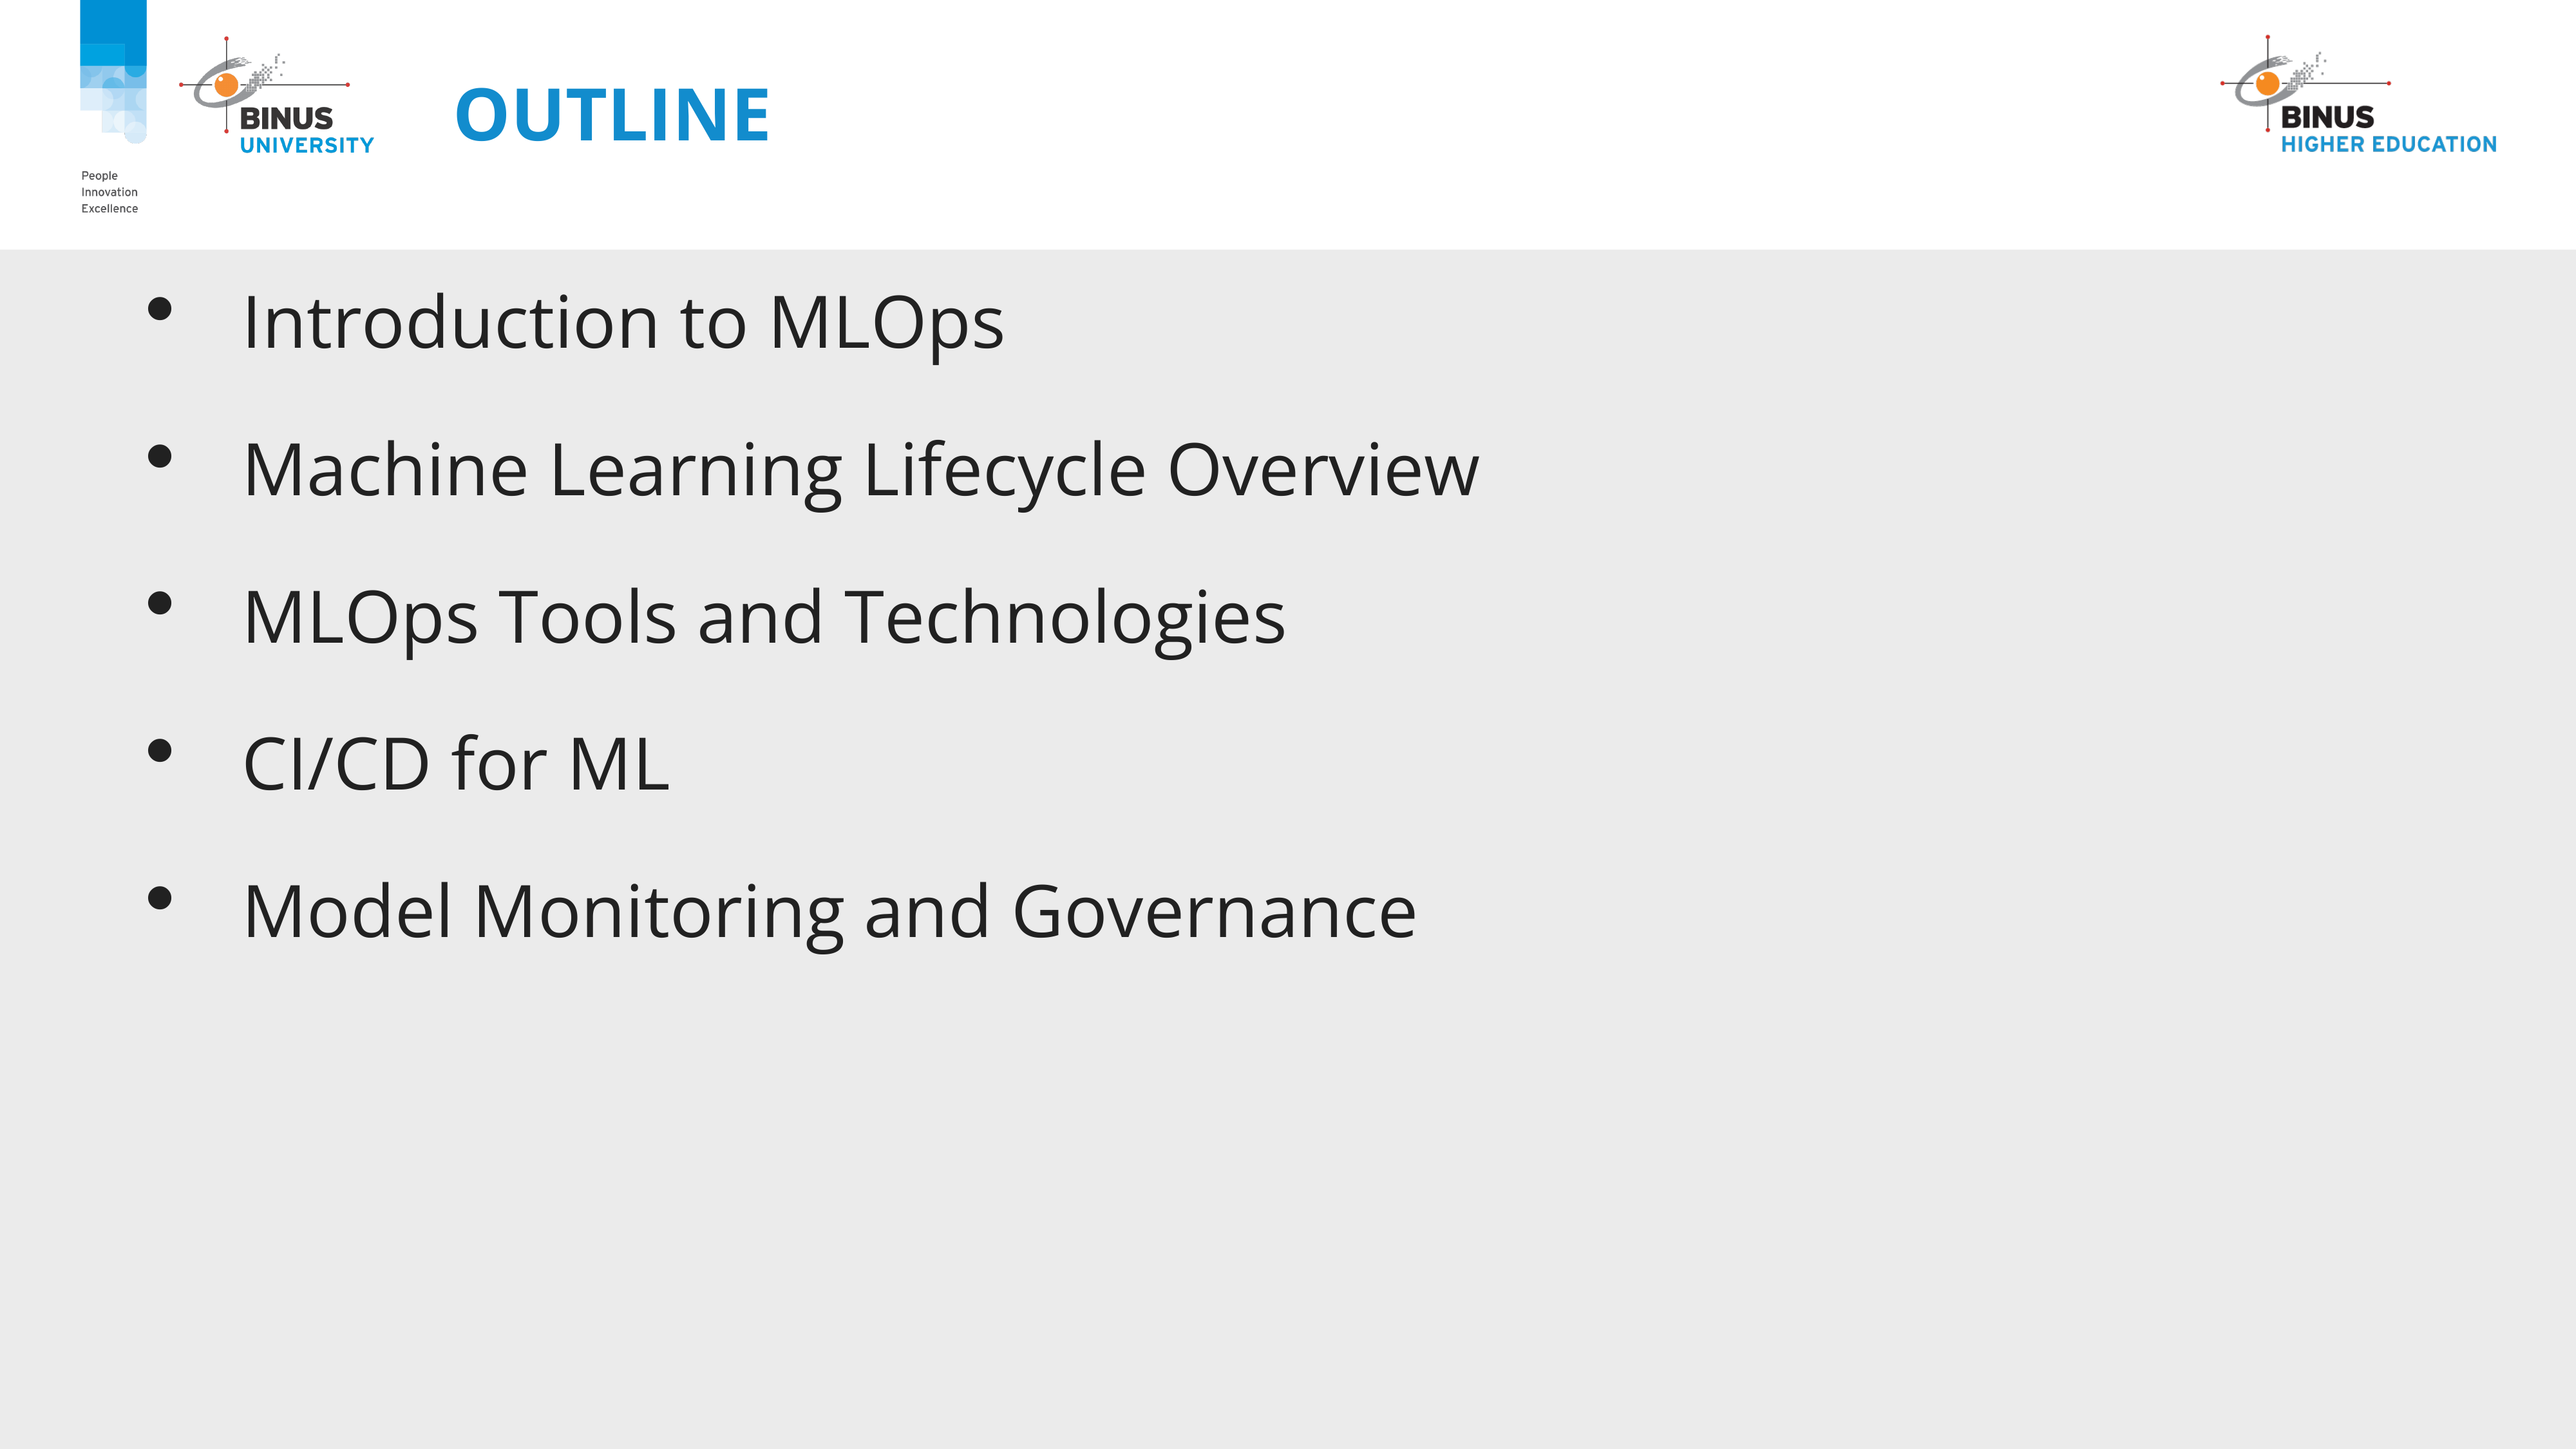

# Outline
Introduction to MLOps
Machine Learning Lifecycle Overview
MLOps Tools and Technologies
CI/CD for ML
Model Monitoring and Governance